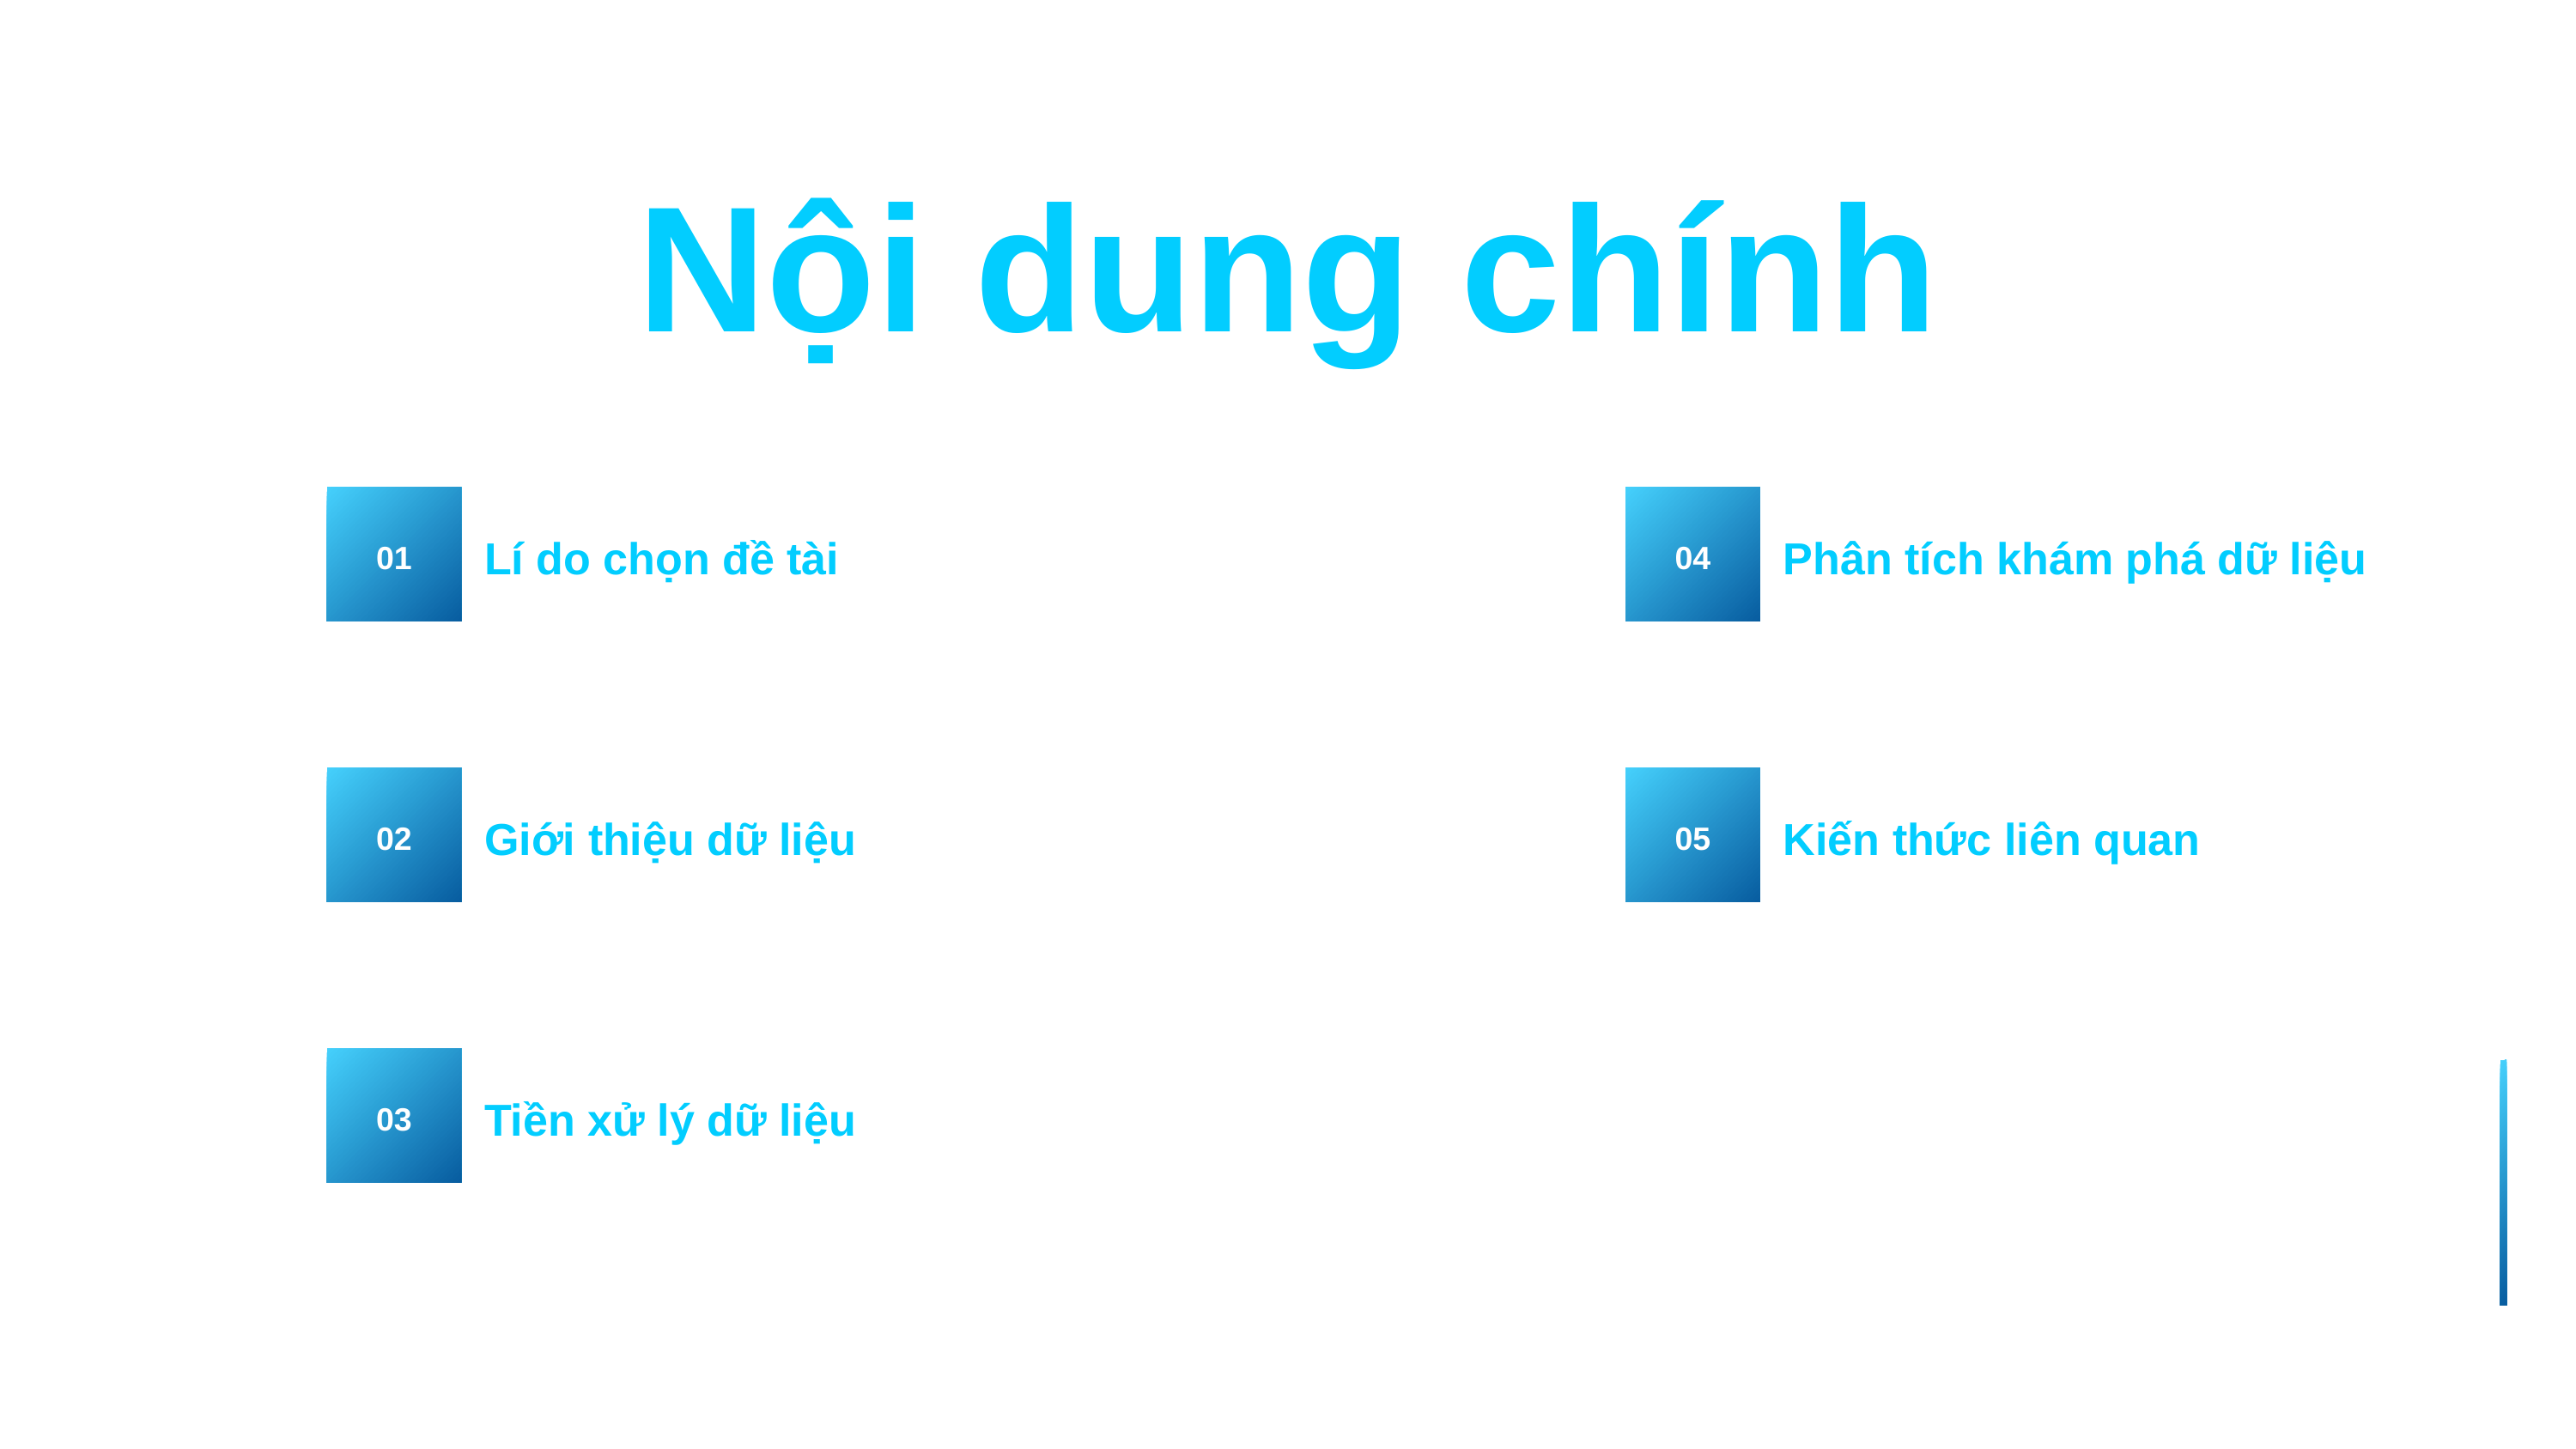

Nội dung chính

Lí do chọn đề tài
Phân tích khám phá dữ liệu
01
04

Giới thiệu dữ liệu
Kiến thức liên quan
02
05

Tiền xử lý dữ liệu
03
01